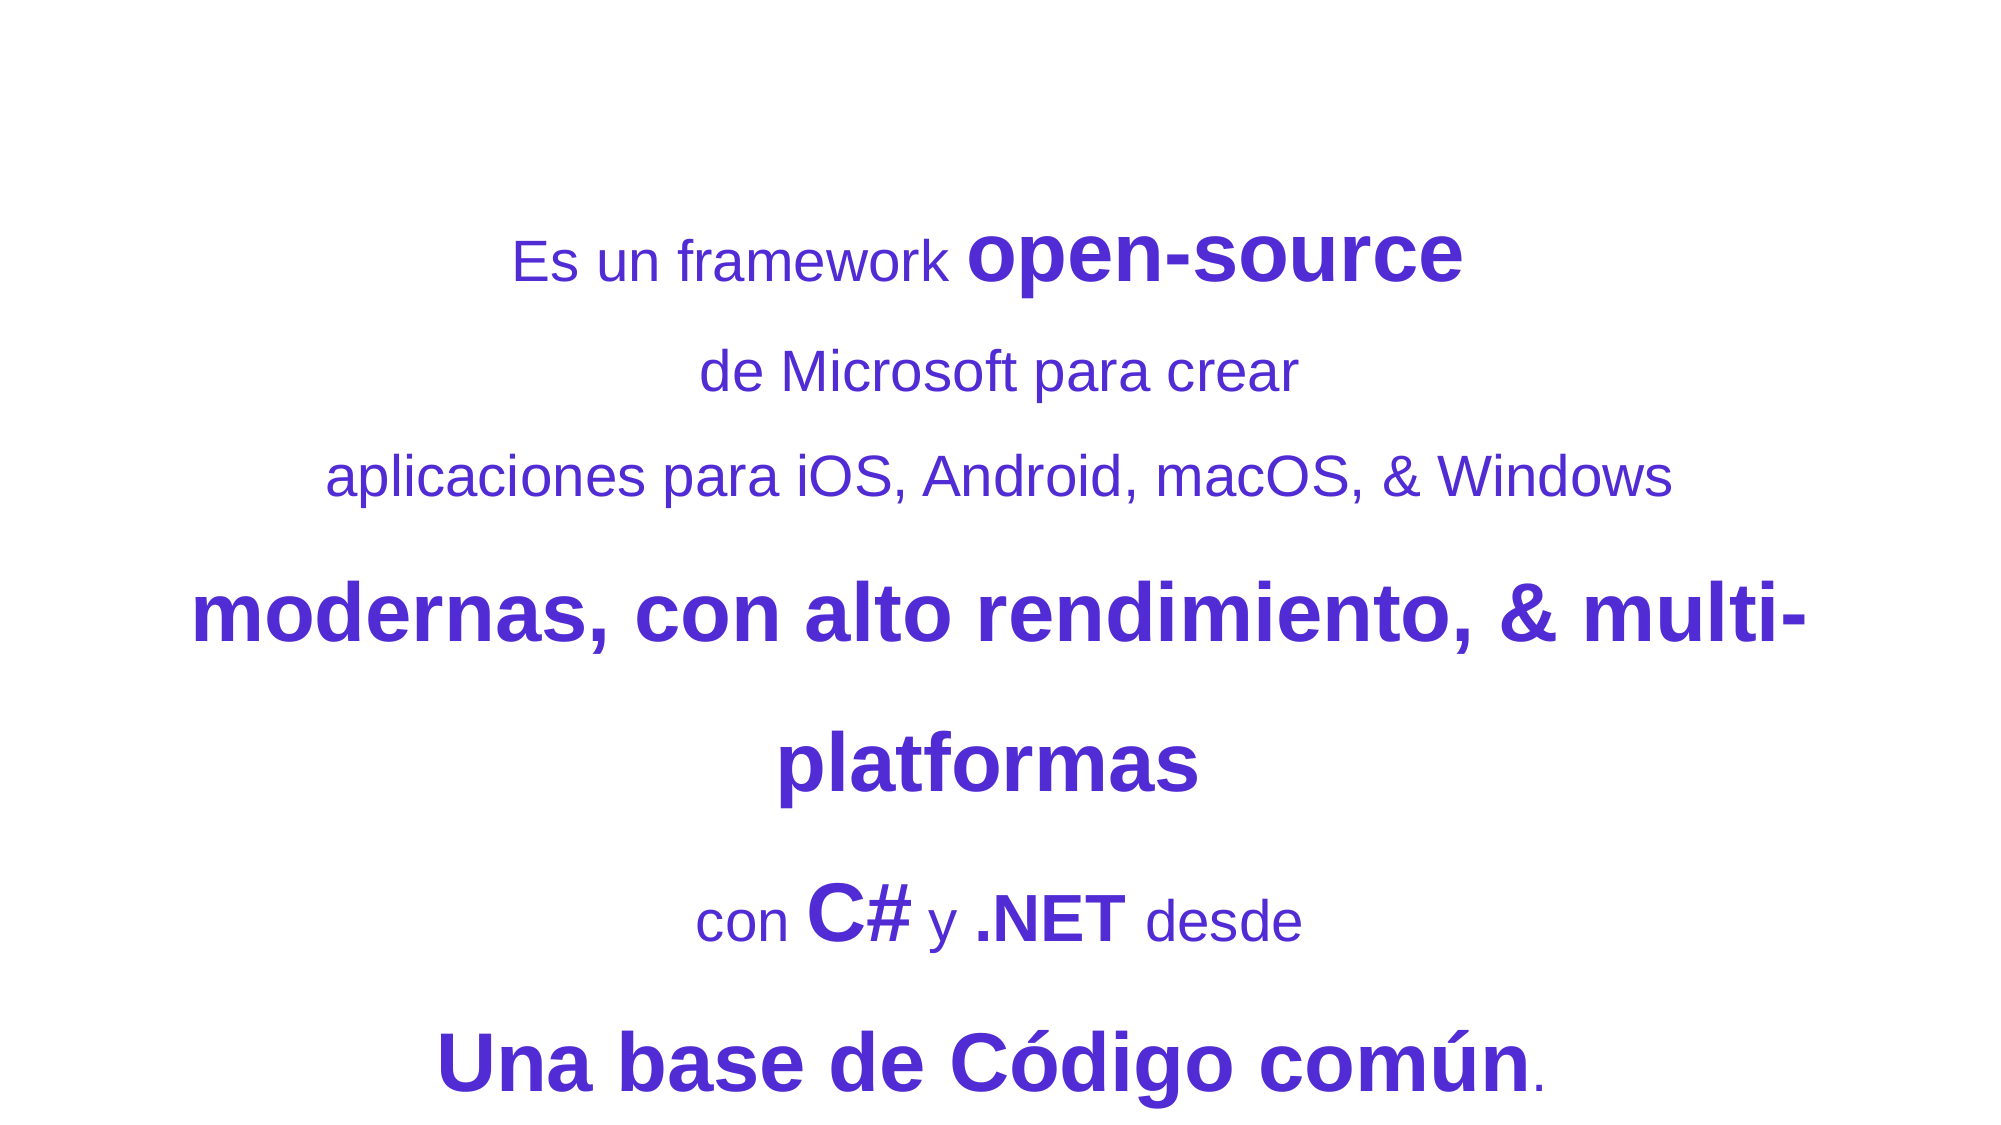

Es un framework open-source
de Microsoft para crear
aplicaciones para iOS, Android, macOS, & Windows
modernas, con alto rendimiento, & multi-platformas
con C# y .NET desde
Una base de Código común.